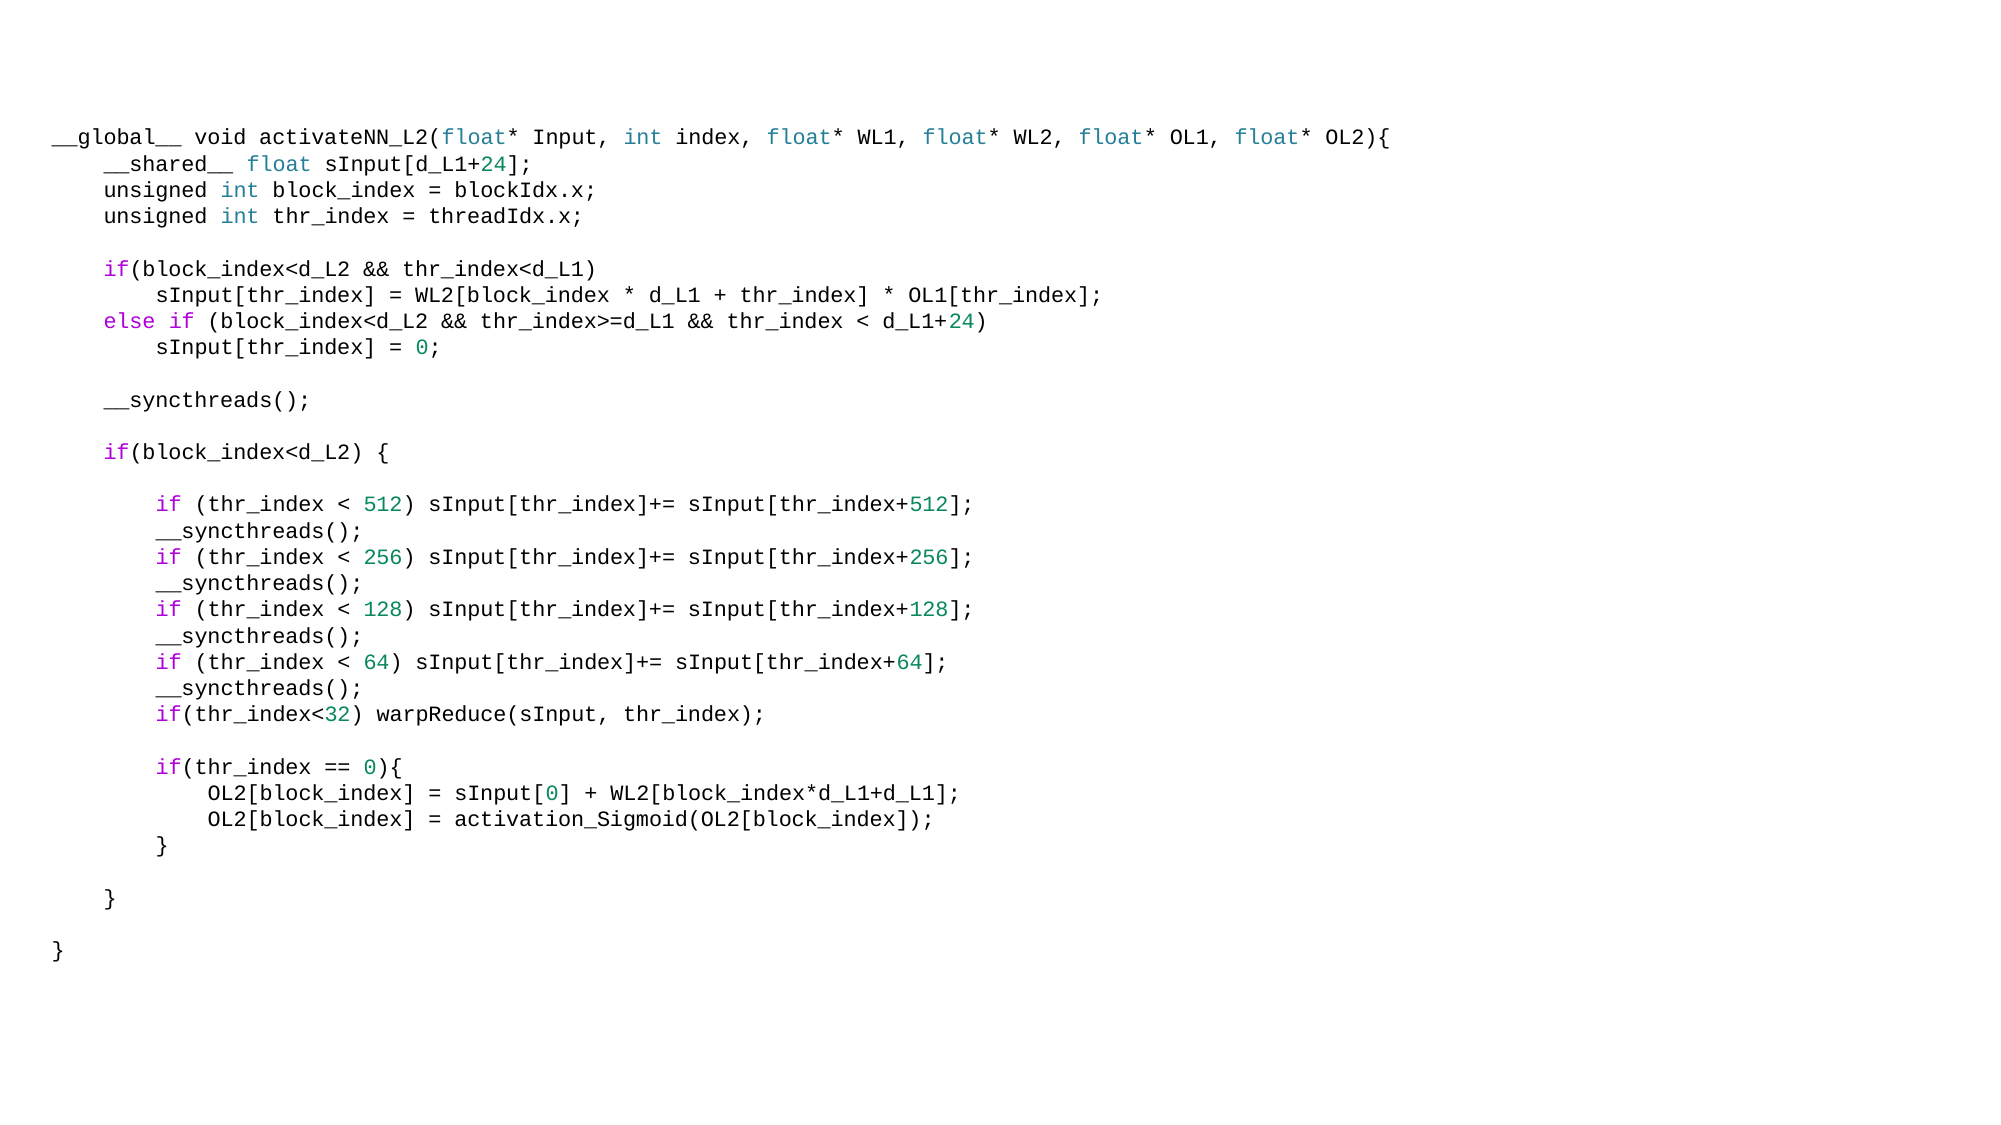

__global__ void activateNN_L2(float* Input, int index, float* WL1, float* WL2, float* OL1, float* OL2){
    __shared__ float sInput[d_L1+24];
    unsigned int block_index = blockIdx.x;
    unsigned int thr_index = threadIdx.x;

    if(block_index<d_L2 && thr_index<d_L1)
        sInput[thr_index] = WL2[block_index * d_L1 + thr_index] * OL1[thr_index];
    else if (block_index<d_L2 && thr_index>=d_L1 && thr_index < d_L1+24)
        sInput[thr_index] = 0;

    __syncthreads();
    if(block_index<d_L2) {
        if (thr_index < 512) sInput[thr_index]+= sInput[thr_index+512];
        __syncthreads();
        if (thr_index < 256) sInput[thr_index]+= sInput[thr_index+256];
        __syncthreads();
        if (thr_index < 128) sInput[thr_index]+= sInput[thr_index+128];
        __syncthreads();
        if (thr_index < 64) sInput[thr_index]+= sInput[thr_index+64];
        __syncthreads();
        if(thr_index<32) warpReduce(sInput, thr_index);

        if(thr_index == 0){
            OL2[block_index] = sInput[0] + WL2[block_index*d_L1+d_L1];
            OL2[block_index] = activation_Sigmoid(OL2[block_index]);
        }
    }
}